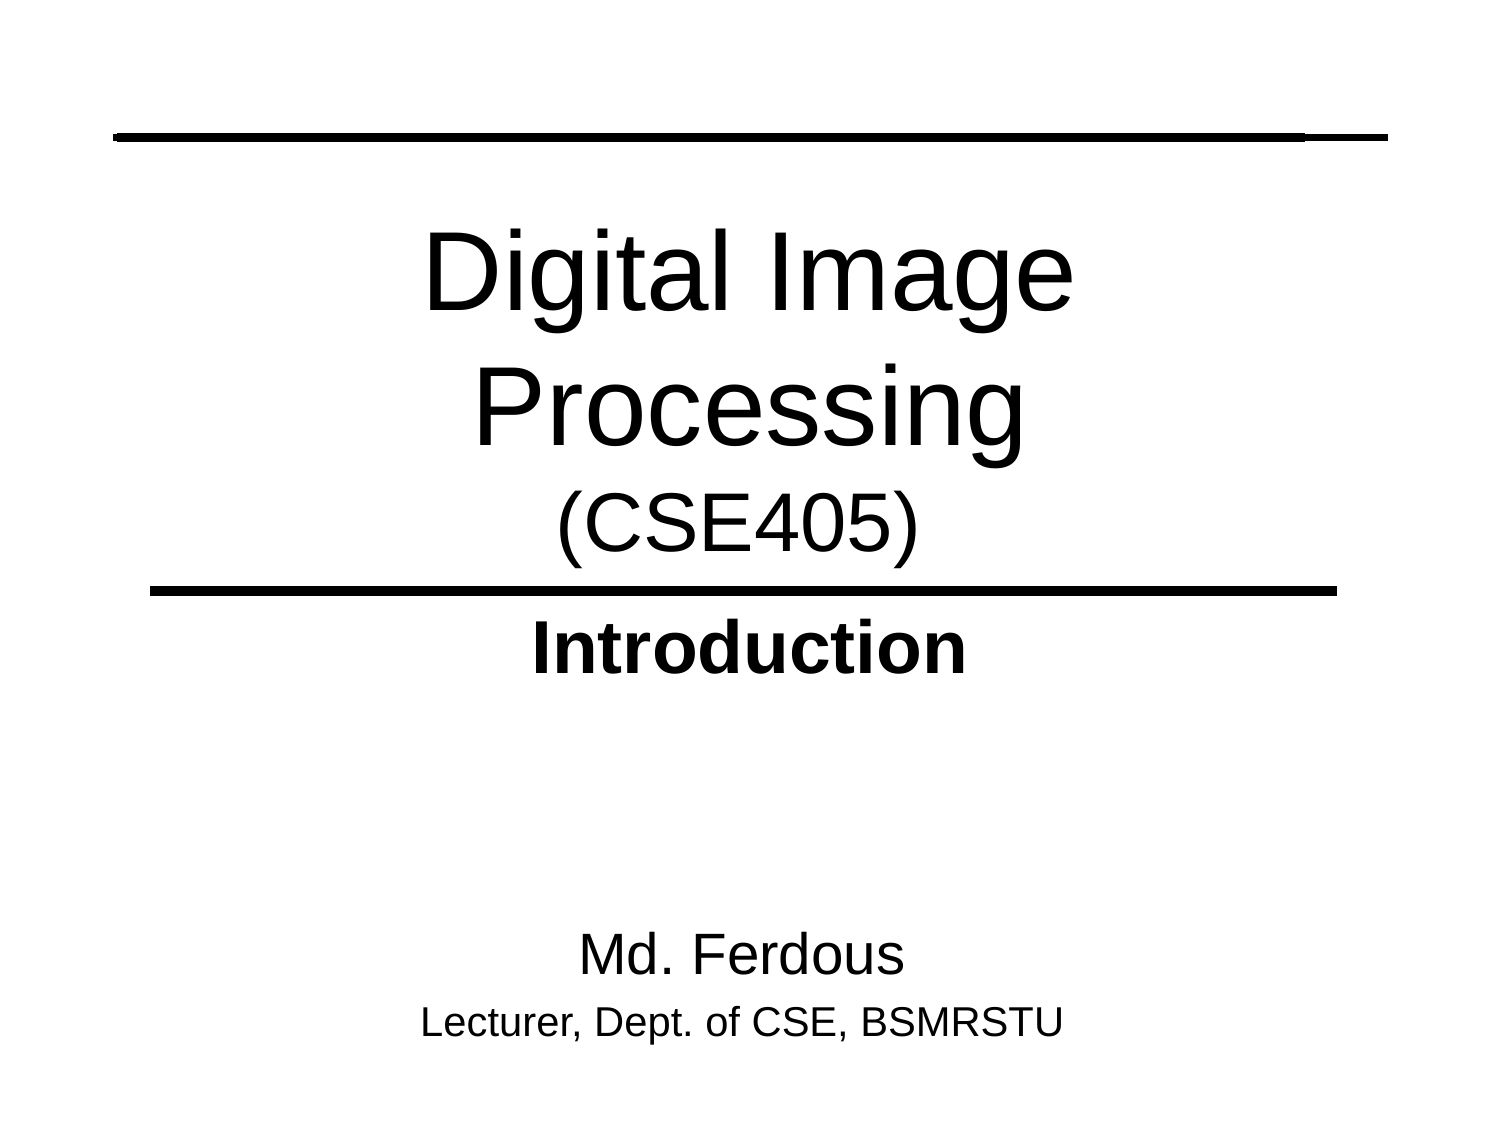

# Digital Image Processing (CSE405)
Introduction
Md. Ferdous
Lecturer, Dept. of CSE, BSMRSTU